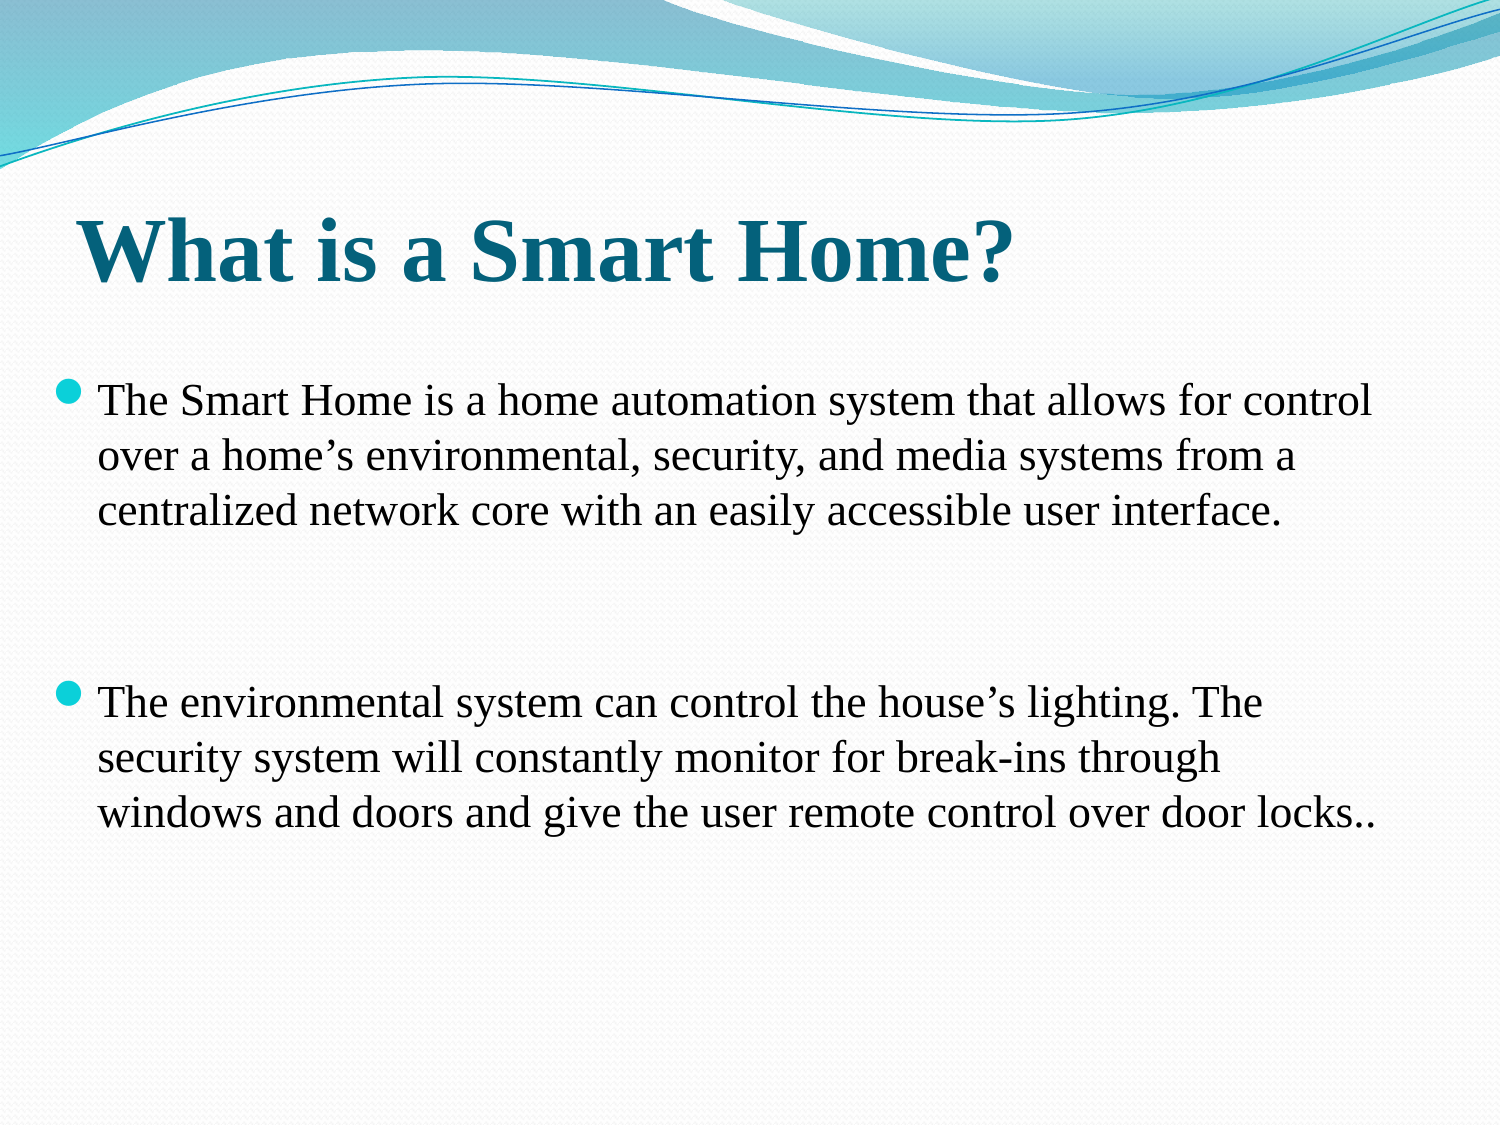

# What is a Smart Home?
The Smart Home is a home automation system that allows for control over a home’s environmental, security, and media systems from a centralized network core with an easily accessible user interface.

The environmental system can control the house’s lighting. The security system will constantly monitor for break-ins through windows and doors and give the user remote control over door locks..